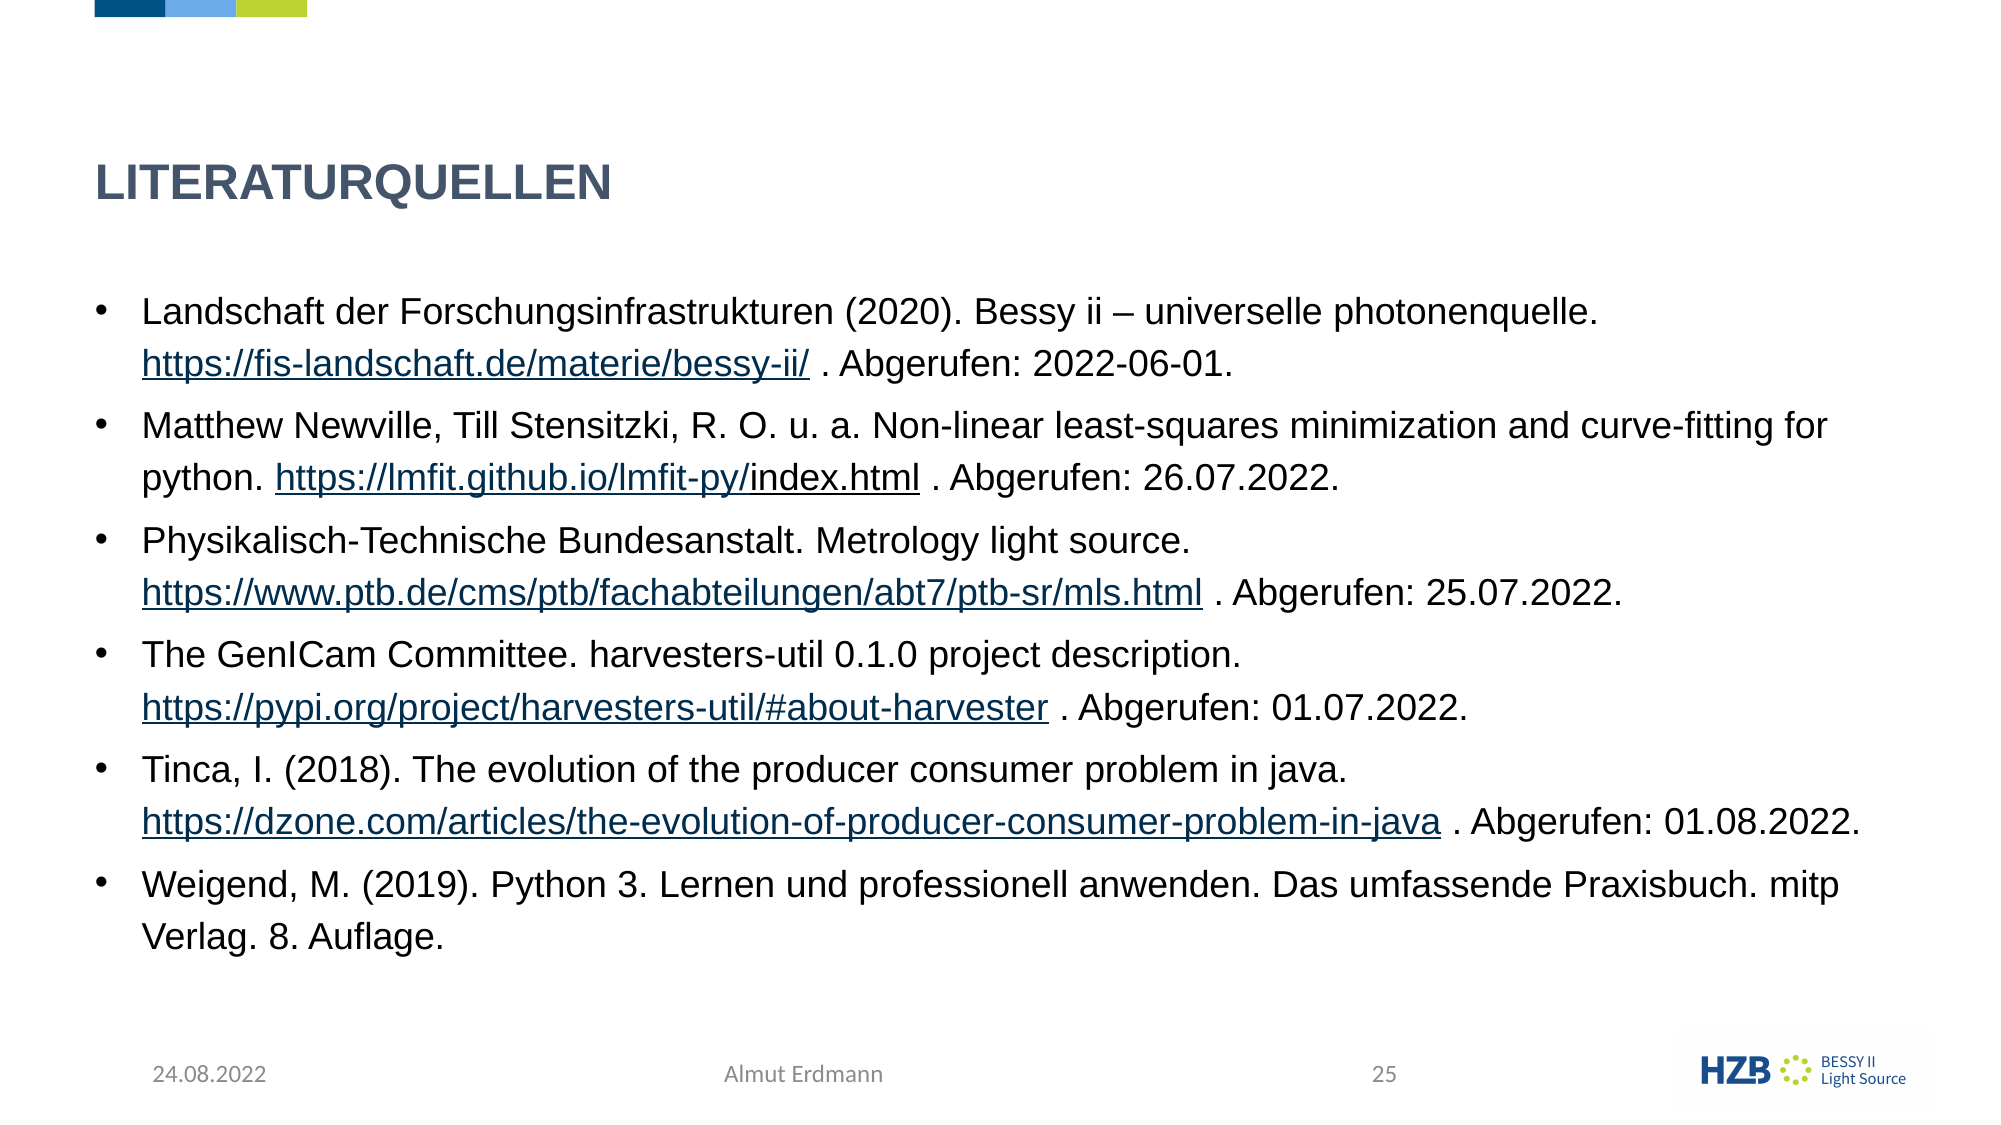

# Literaturquellen
Landschaft der Forschungsinfrastrukturen (2020). Bessy ii – universelle photonenquelle. https://fis-landschaft.de/materie/bessy-ii/ . Abgerufen: 2022-06-01.
Matthew Newville, Till Stensitzki, R. O. u. a. Non-linear least-squares minimization and curve-fitting for python. https://lmfit.github.io/lmfit-py/index.html . Abgerufen: 26.07.2022.
Physikalisch-Technische Bundesanstalt. Metrology light source. https://www.ptb.de/cms/ptb/fachabteilungen/abt7/ptb-sr/mls.html . Abgerufen: 25.07.2022.
The GenICam Committee. harvesters-util 0.1.0 project description. https://pypi.org/project/harvesters-util/#about-harvester . Abgerufen: 01.07.2022.
Tinca, I. (2018). The evolution of the producer consumer problem in java. https://dzone.com/articles/the-evolution-of-producer-consumer-problem-in-java . Abgerufen: 01.08.2022.
Weigend, M. (2019). Python 3. Lernen und professionell anwenden. Das umfassende Praxisbuch. mitp Verlag. 8. Auflage.
24.08.2022
Almut Erdmann
25